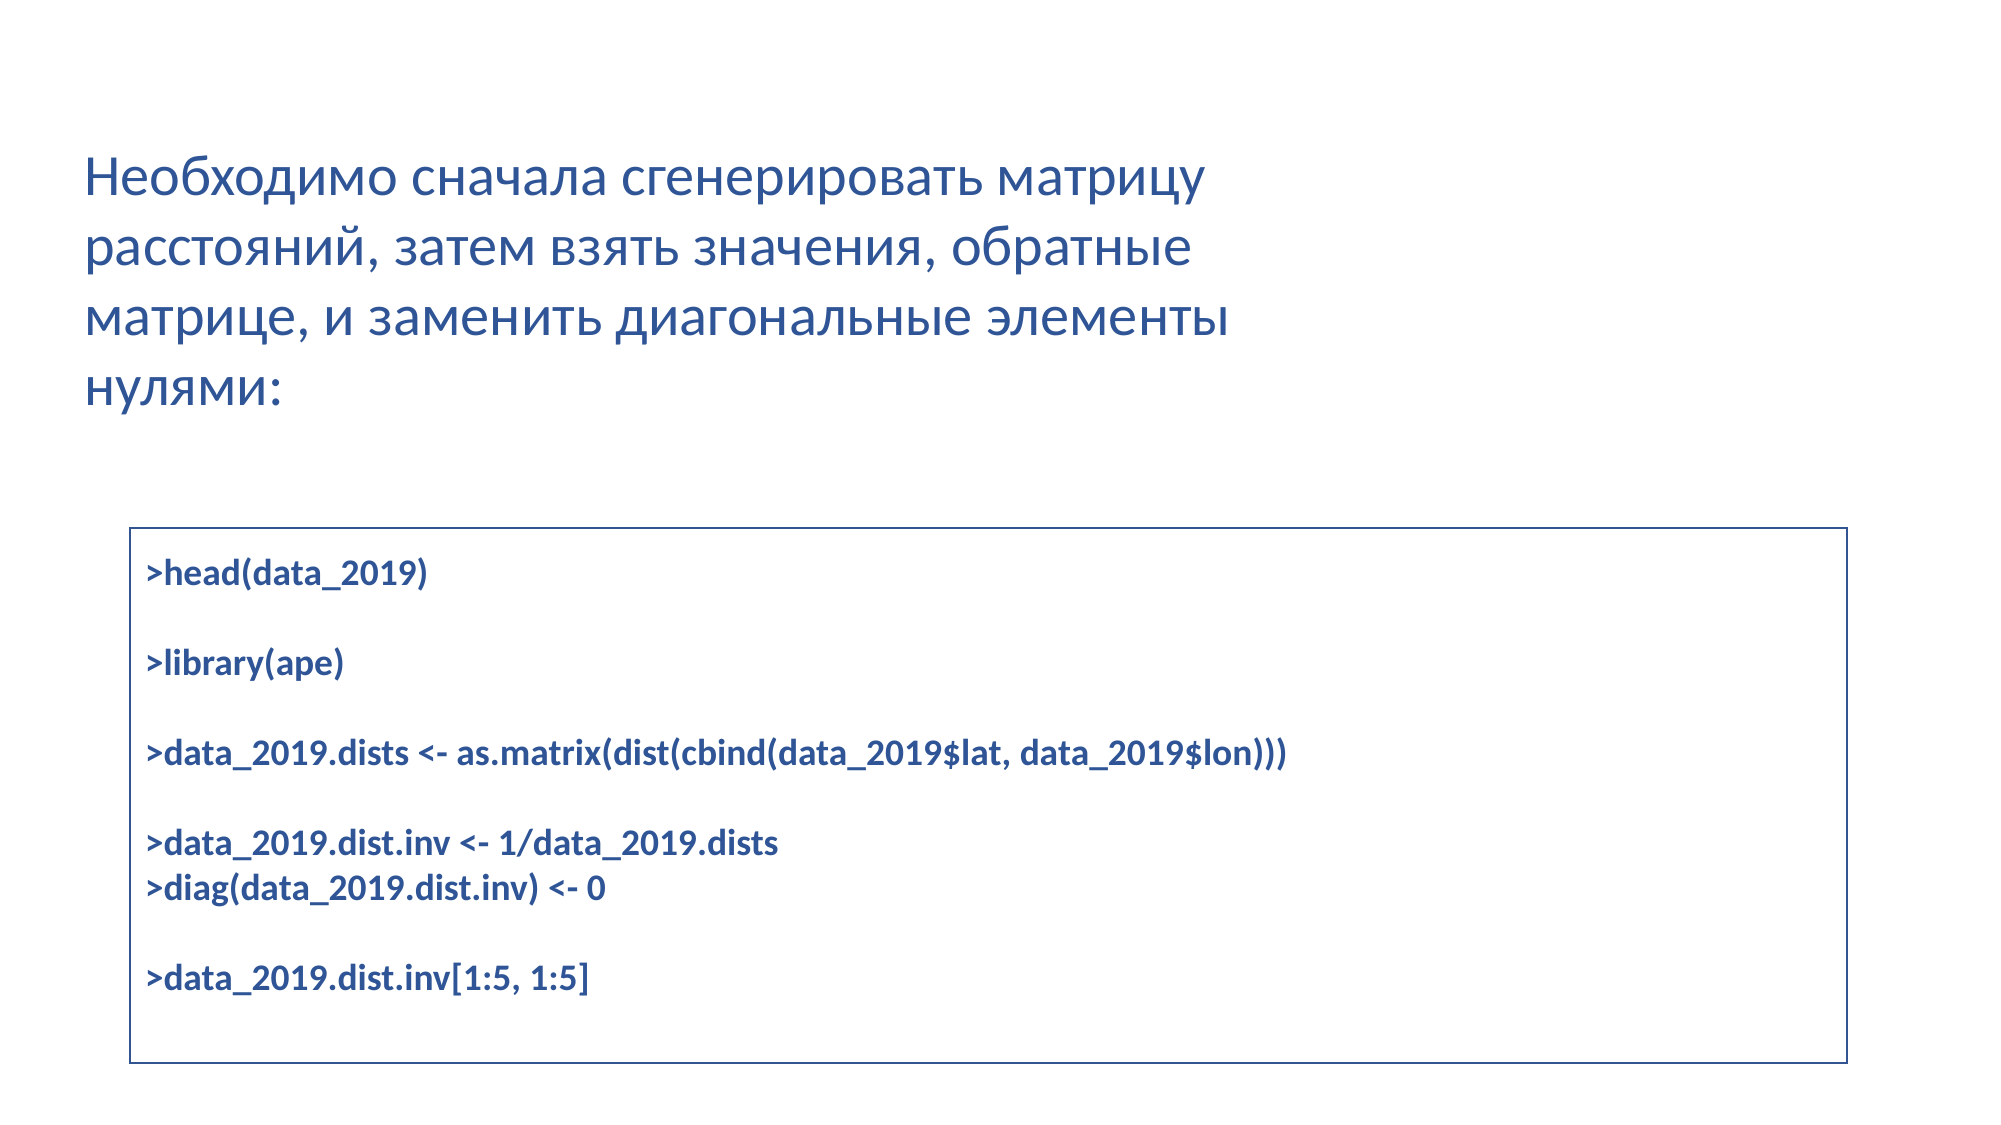

Необходимо сначала сгенерировать матрицу расстояний, затем взять значения, обратные матрице, и заменить диагональные элементы нулями:
>head(data_2019)

>library(ape)

>data_2019.dists <- as.matrix(dist(cbind(data_2019$lat, data_2019$lon)))

>data_2019.dist.inv <- 1/data_2019.dists
>diag(data_2019.dist.inv) <- 0

>data_2019.dist.inv[1:5, 1:5]